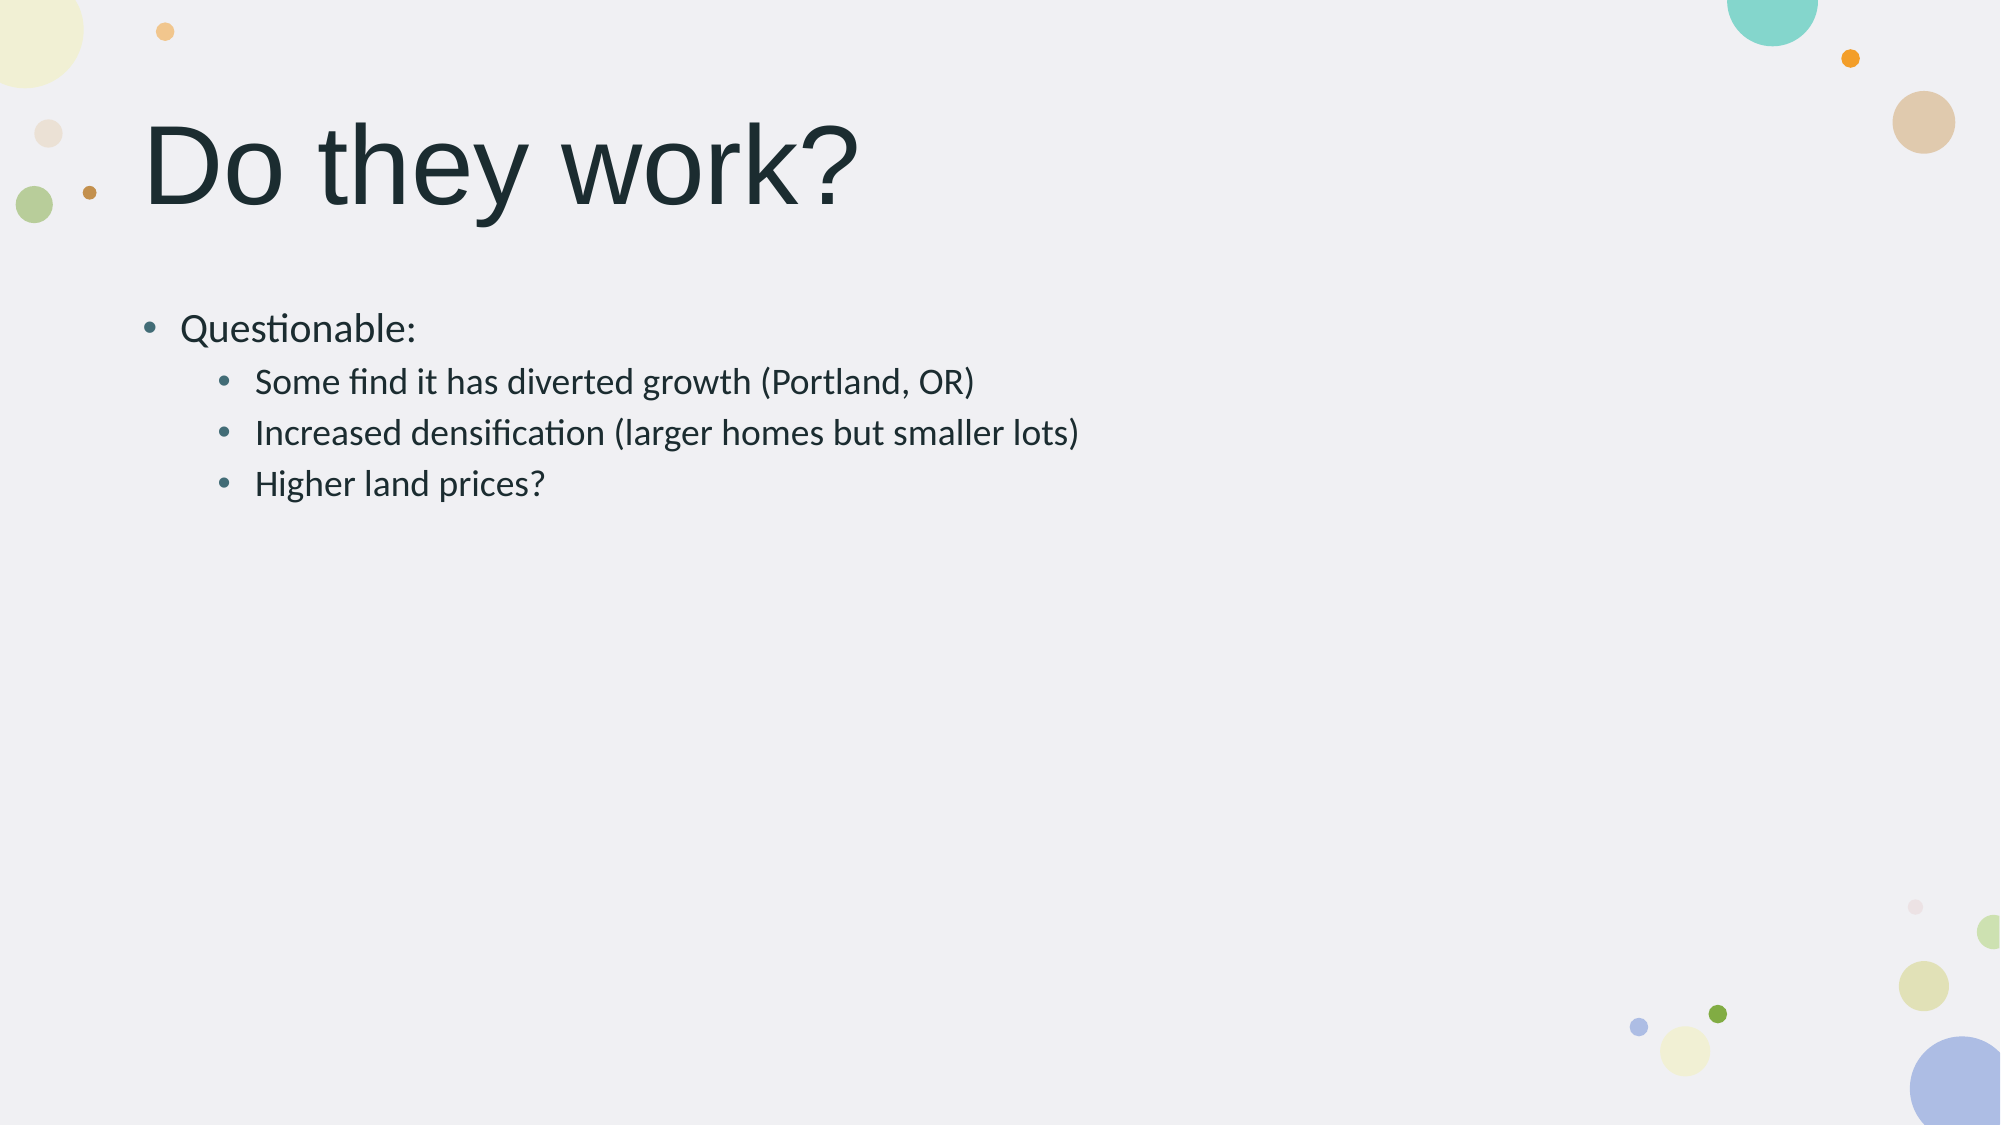

# Do they work?
Questionable:
Some find it has diverted growth (Portland, OR)
Increased densification (larger homes but smaller lots)
Higher land prices?